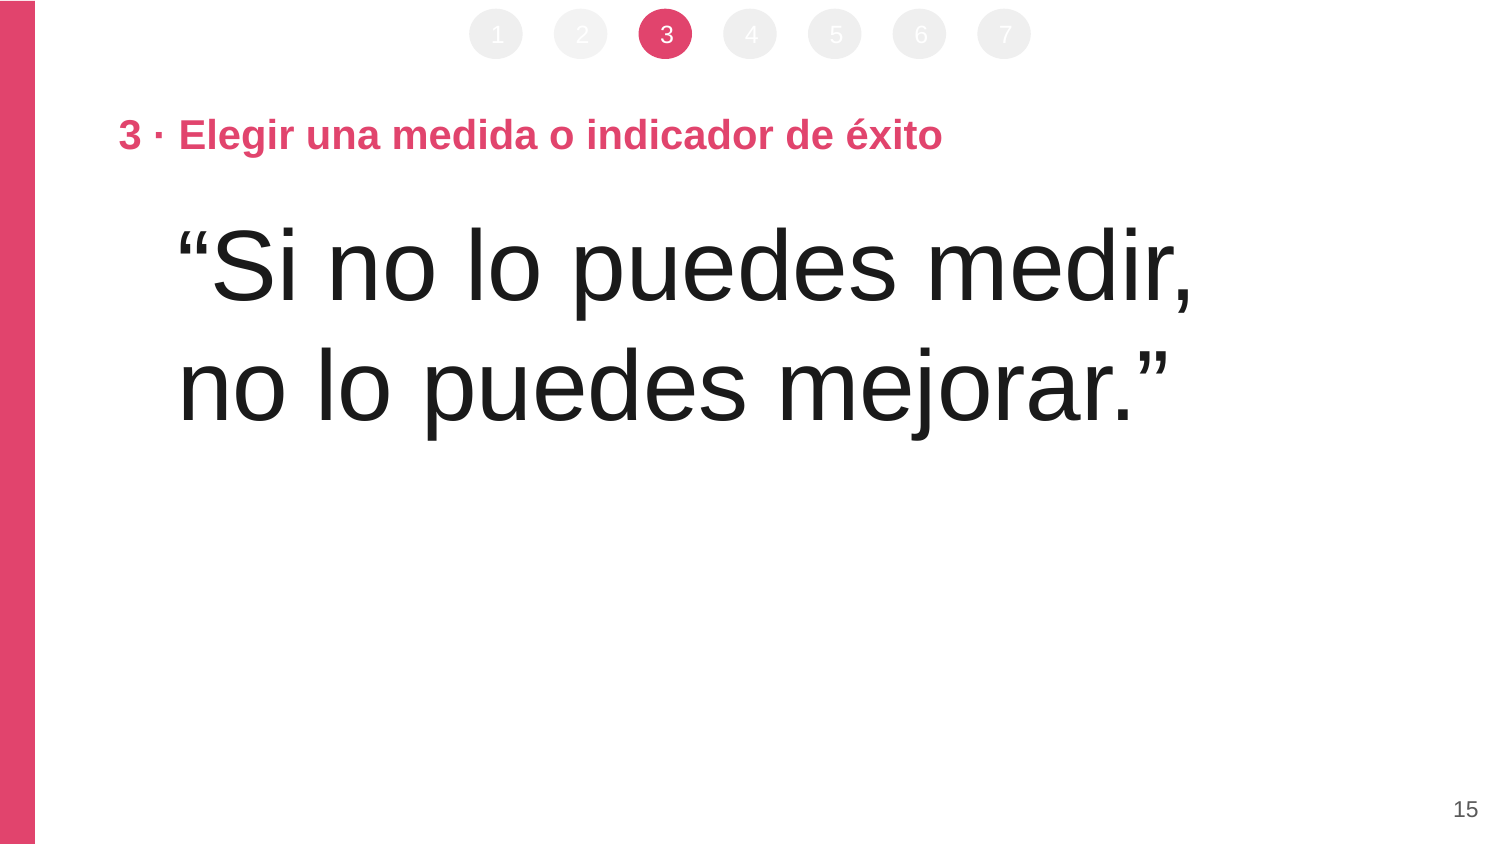

1

2

3

4

5

6

7
3 · Elegir una medida o indicador de éxito
“Si no lo puedes medir, no lo puedes mejorar.”
15